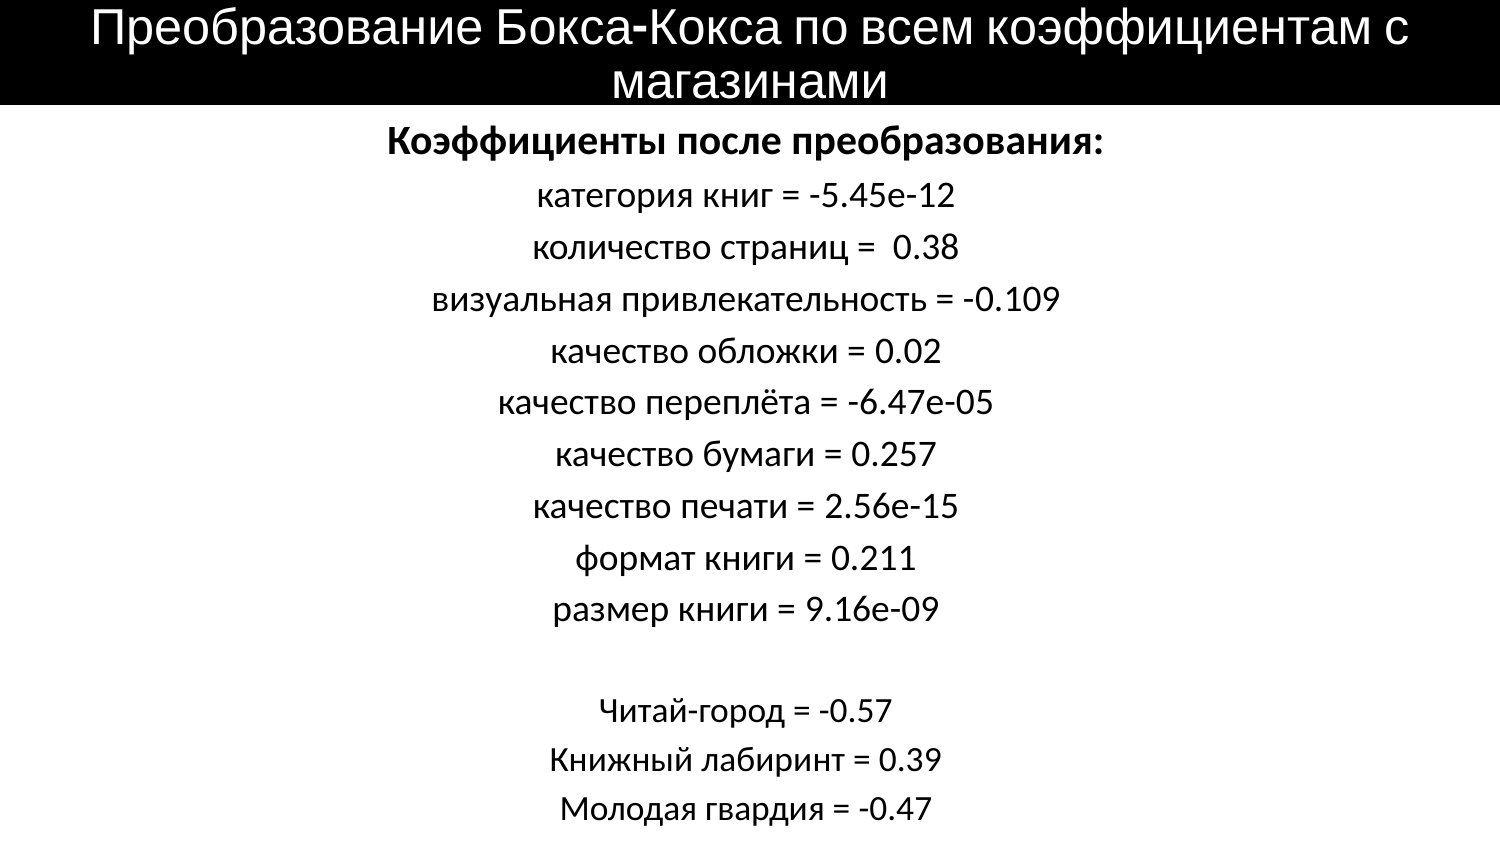

Преобразование Бокса-Кокса по всем коэффициентам с магазинами

Коэффициенты после преобразования:
категория книг = -5.45е-12
количество страниц =  0.38
визуальная привлекательность = -0.109
качество обложки = 0.02
качество переплёта = -6.47е-05
качество бумаги = 0.257
качество печати = 2.56е-15
формат книги = 0.211
размер книги = 9.16е-09

Читай-город = -0.57
Книжный лабиринт = 0.39
Молодая гвардия = -0.47